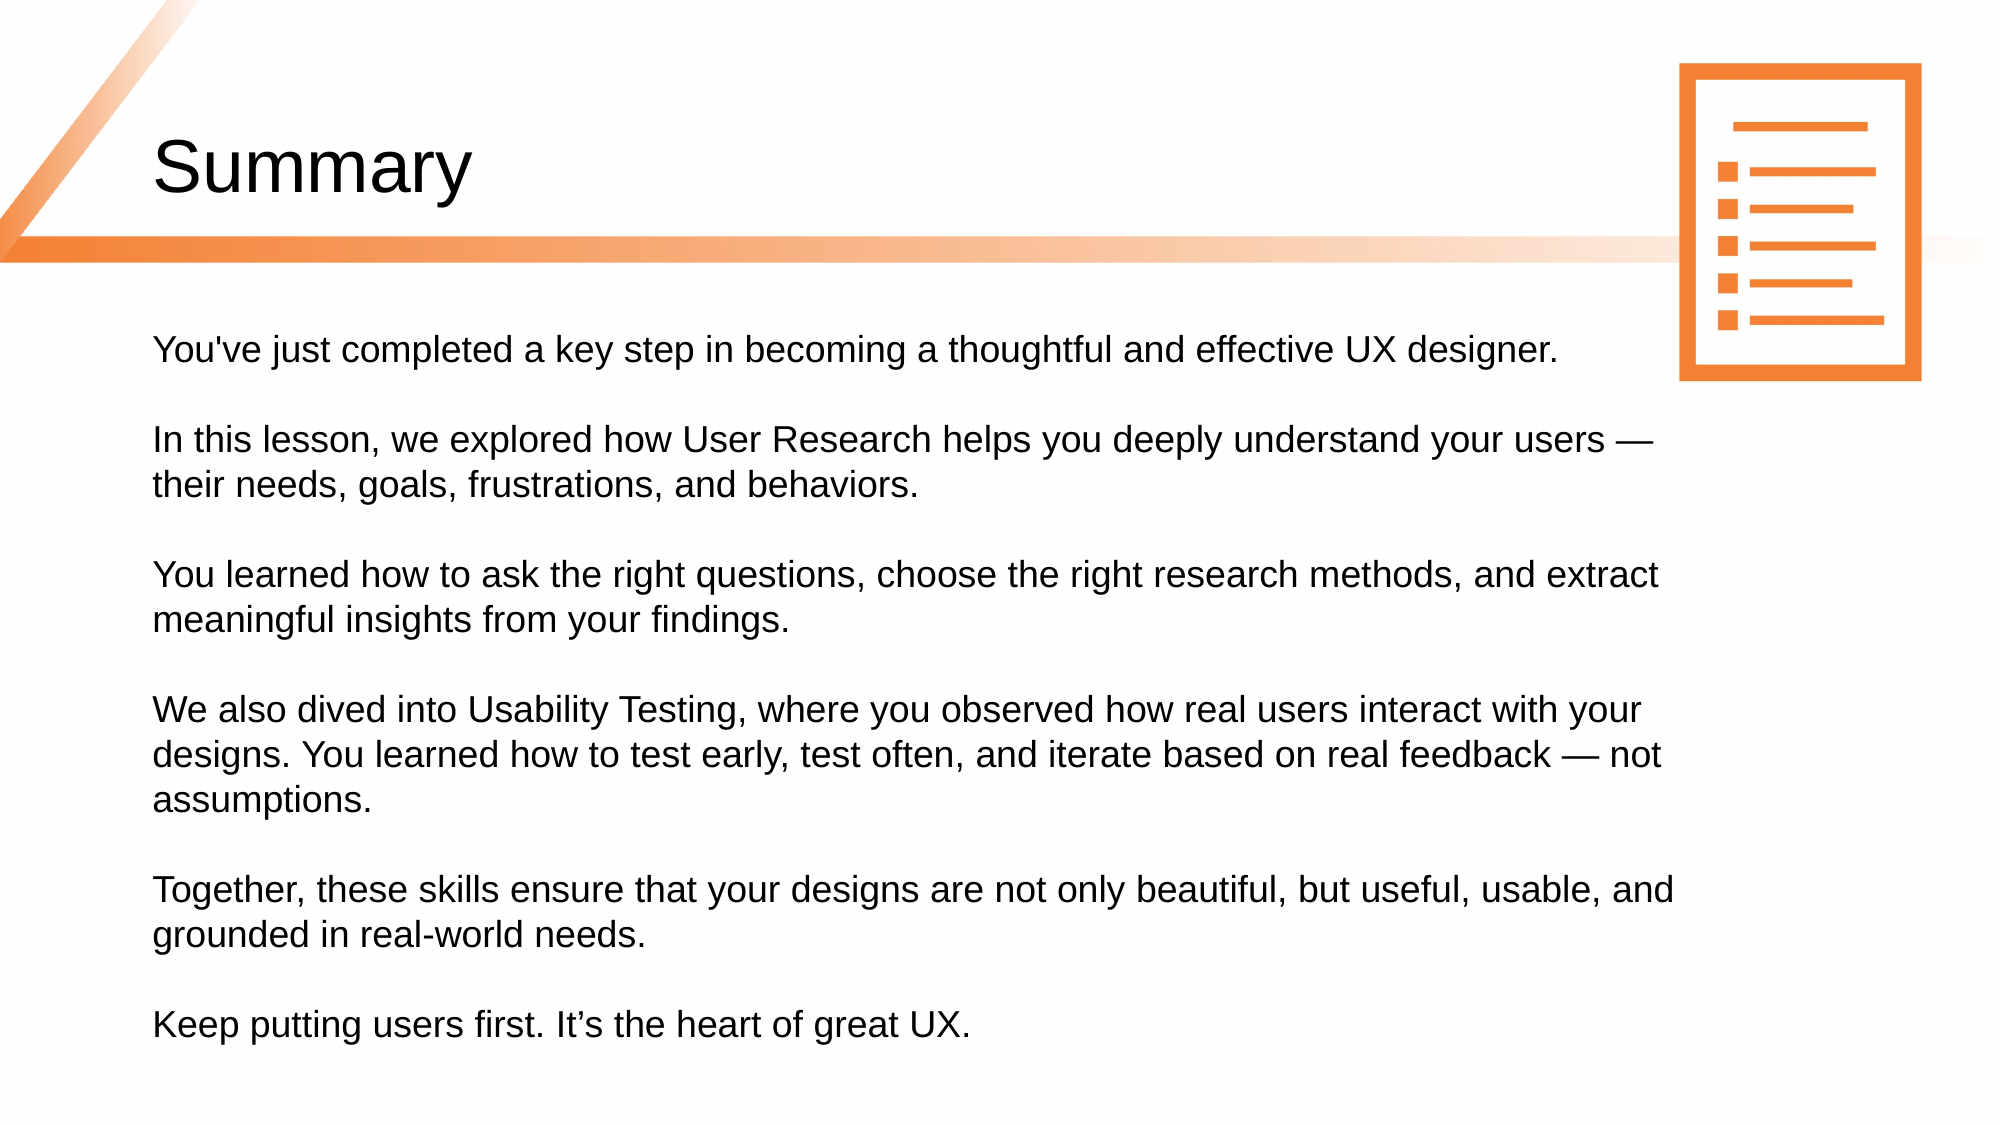

# Summary
You've just completed a key step in becoming a thoughtful and effective UX designer.

In this lesson, we explored how User Research helps you deeply understand your users — their needs, goals, frustrations, and behaviors.

You learned how to ask the right questions, choose the right research methods, and extract meaningful insights from your findings.

We also dived into Usability Testing, where you observed how real users interact with your designs. You learned how to test early, test often, and iterate based on real feedback — not assumptions.

Together, these skills ensure that your designs are not only beautiful, but useful, usable, and grounded in real-world needs.

Keep putting users first. It’s the heart of great UX.